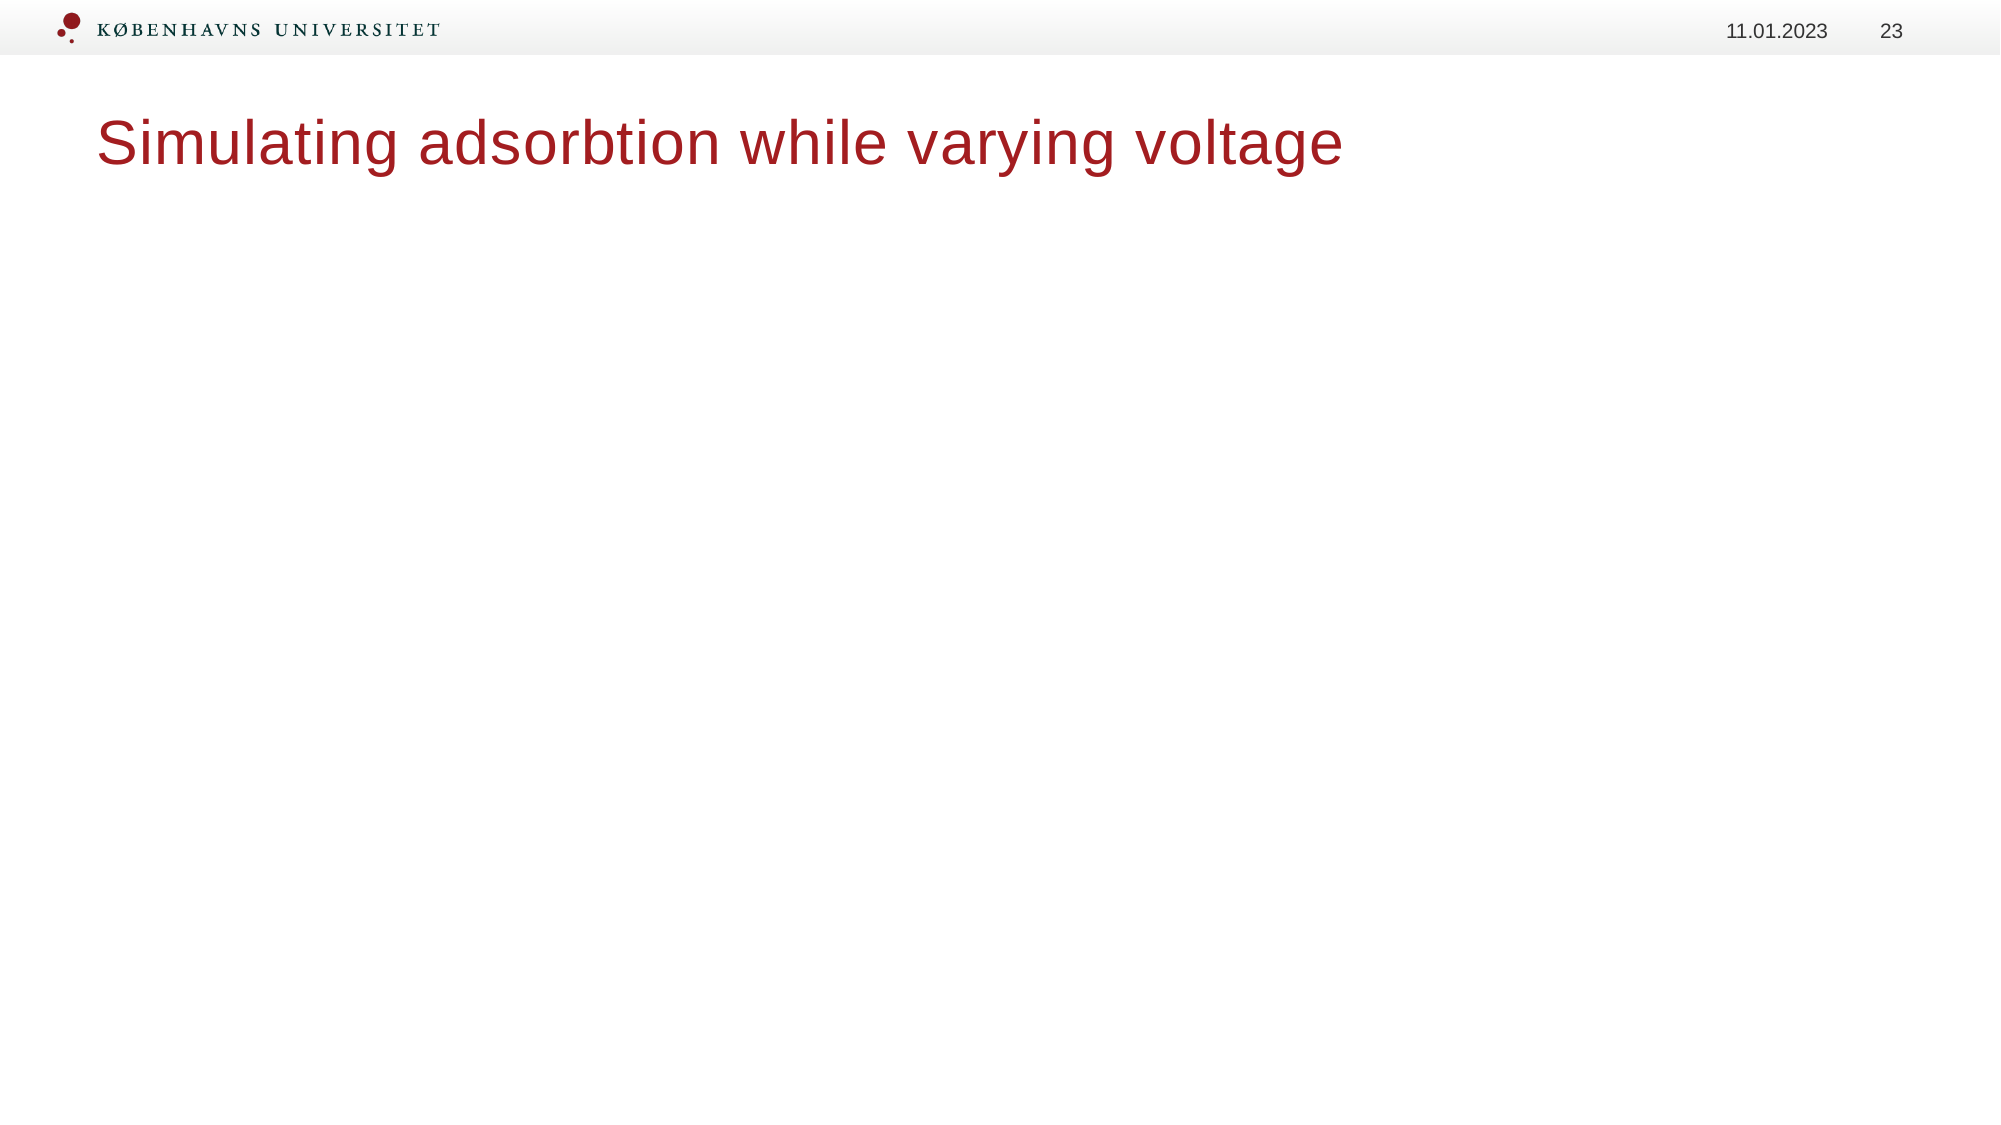

11.01.2023
23
# Simulating adsorbtion while varying voltage